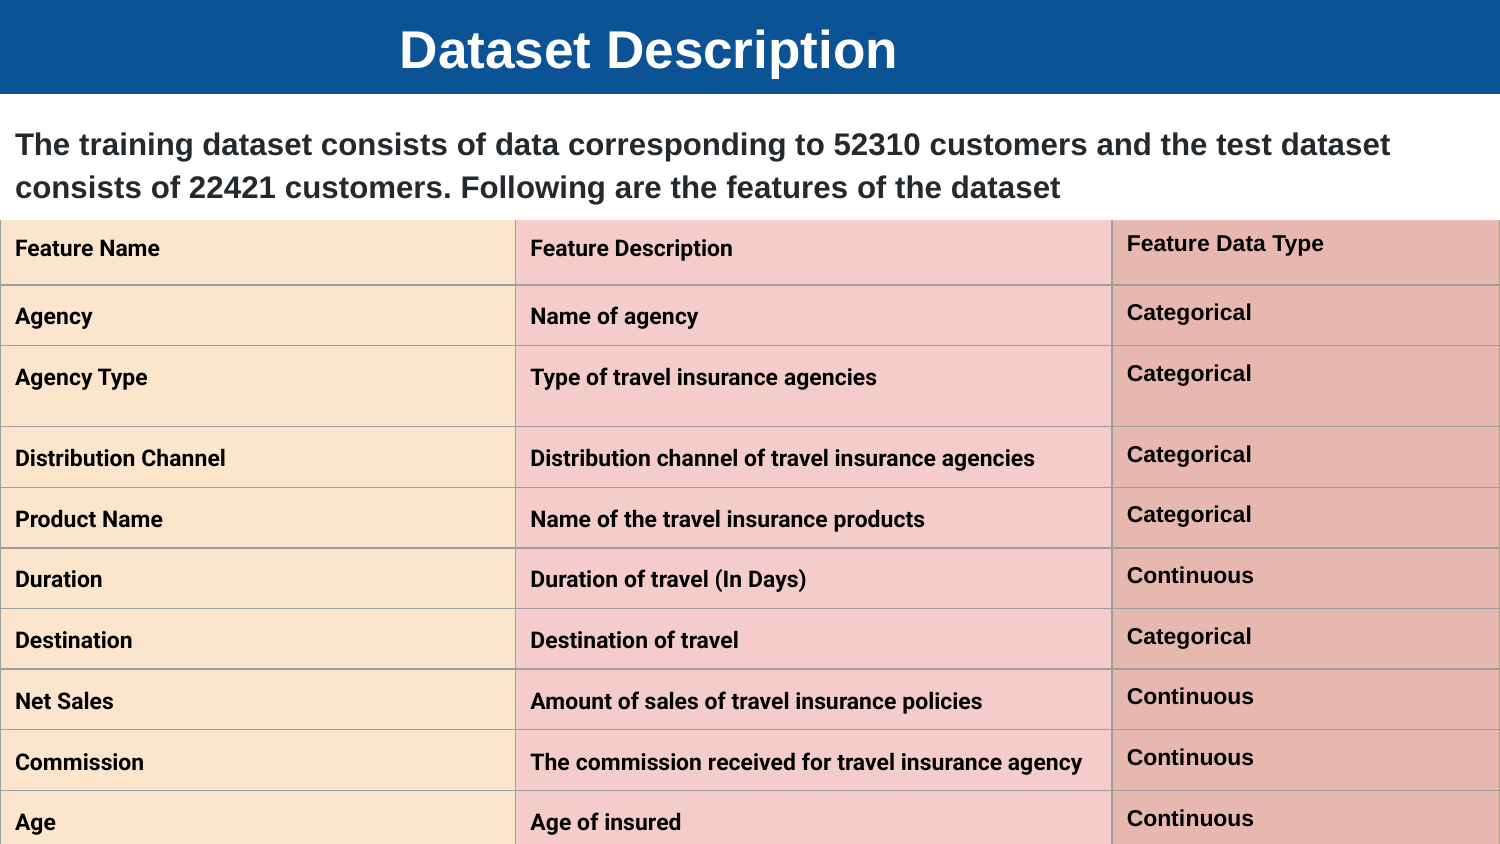

# Dataset Description
The training dataset consists of data corresponding to 52310 customers and the test dataset consists of 22421 customers. Following are the features of the dataset
| Feature Name | Feature Description | Feature Data Type |
| --- | --- | --- |
| Agency | Name of agency | Categorical |
| Agency Type | Type of travel insurance agencies | Categorical |
| Distribution Channel | Distribution channel of travel insurance agencies | Categorical |
| Product Name | Name of the travel insurance products | Categorical |
| Duration | Duration of travel (In Days) | Continuous |
| Destination | Destination of travel | Categorical |
| Net Sales | Amount of sales of travel insurance policies | Continuous |
| Commission | The commission received for travel insurance agency | Continuous |
| Age | Age of insured | Continuous |